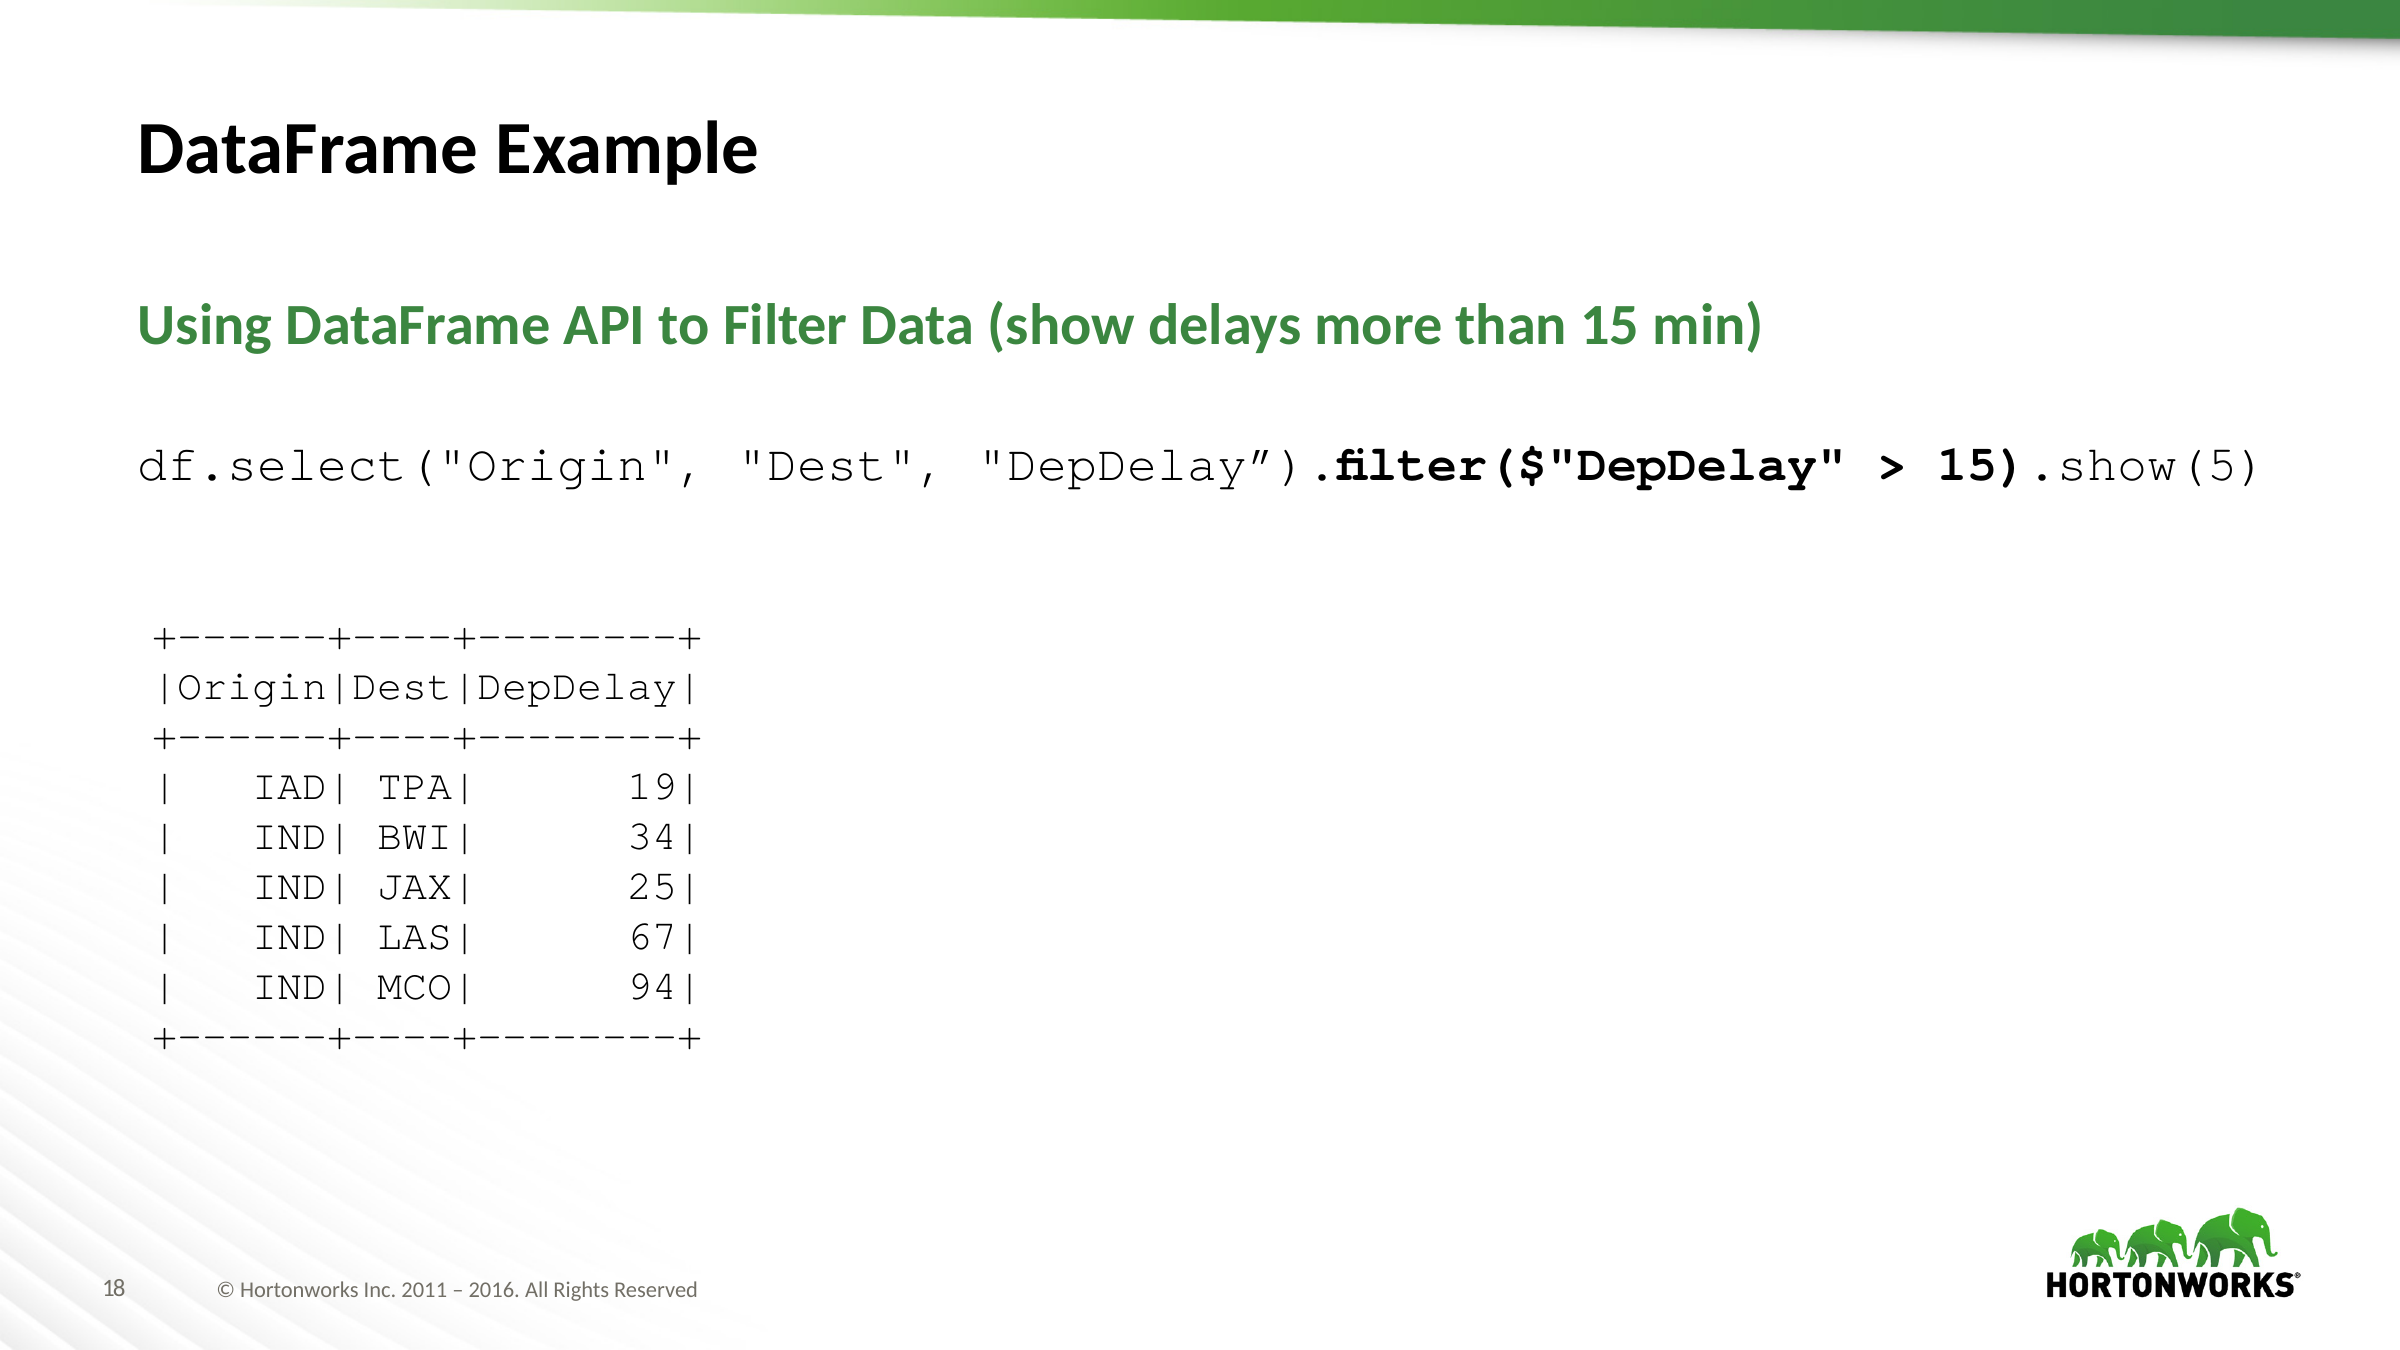

# DataFrame Example
Using DataFrame API to Filter Data (show delays more than 15 min)
df.select("Origin", "Dest", "DepDelay”).filter($"DepDelay" > 15).show(5)
+------+----+--------+
|Origin|Dest|DepDelay|
+------+----+--------+
|   IAD| TPA|      19|
|   IND| BWI|      34|
|   IND| JAX|      25|
|   IND| LAS|      67|
|   IND| MCO|      94|
+------+----+--------+